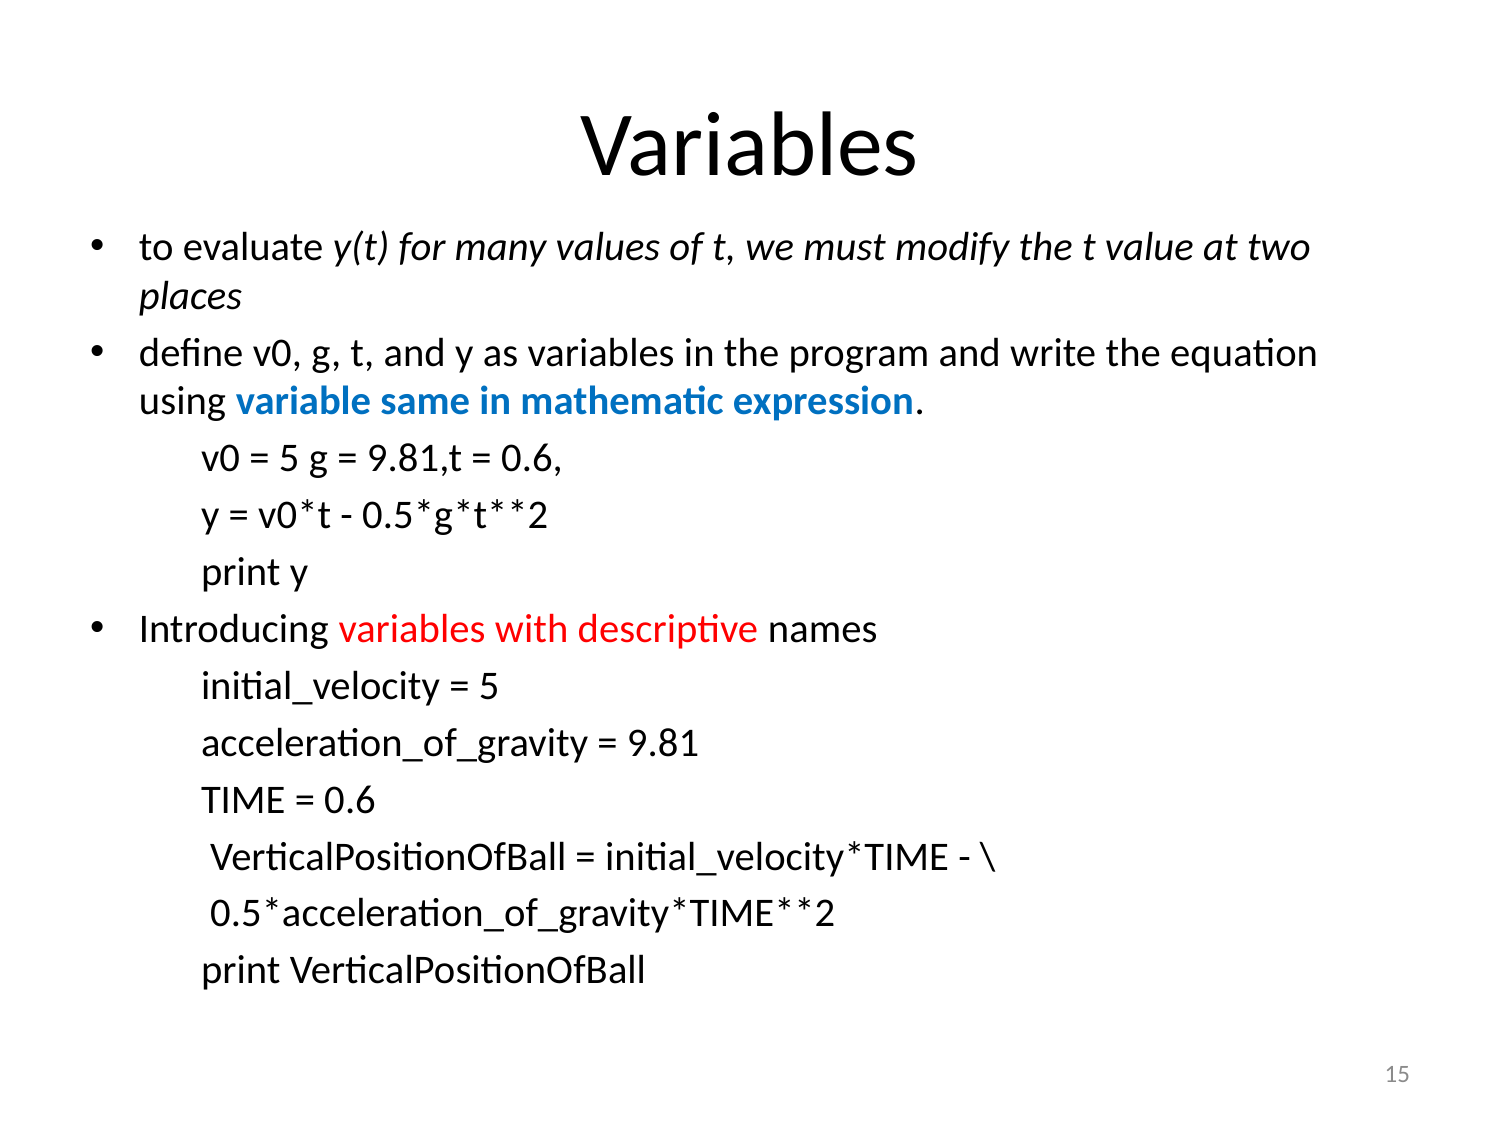

# Variables
to evaluate y(t) for many values of t, we must modify the t value at two places
define v0, g, t, and y as variables in the program and write the equation using variable same in mathematic expression.
            v0 = 5 g = 9.81,t = 0.6,
            y = v0*t - 0.5*g*t**2
            print y
Introducing variables with descriptive names
            initial_velocity = 5
            acceleration_of_gravity = 9.81
            TIME = 0.6
             VerticalPositionOfBall = initial_velocity*TIME - \
             0.5*acceleration_of_gravity*TIME**2
            print VerticalPositionOfBall
15